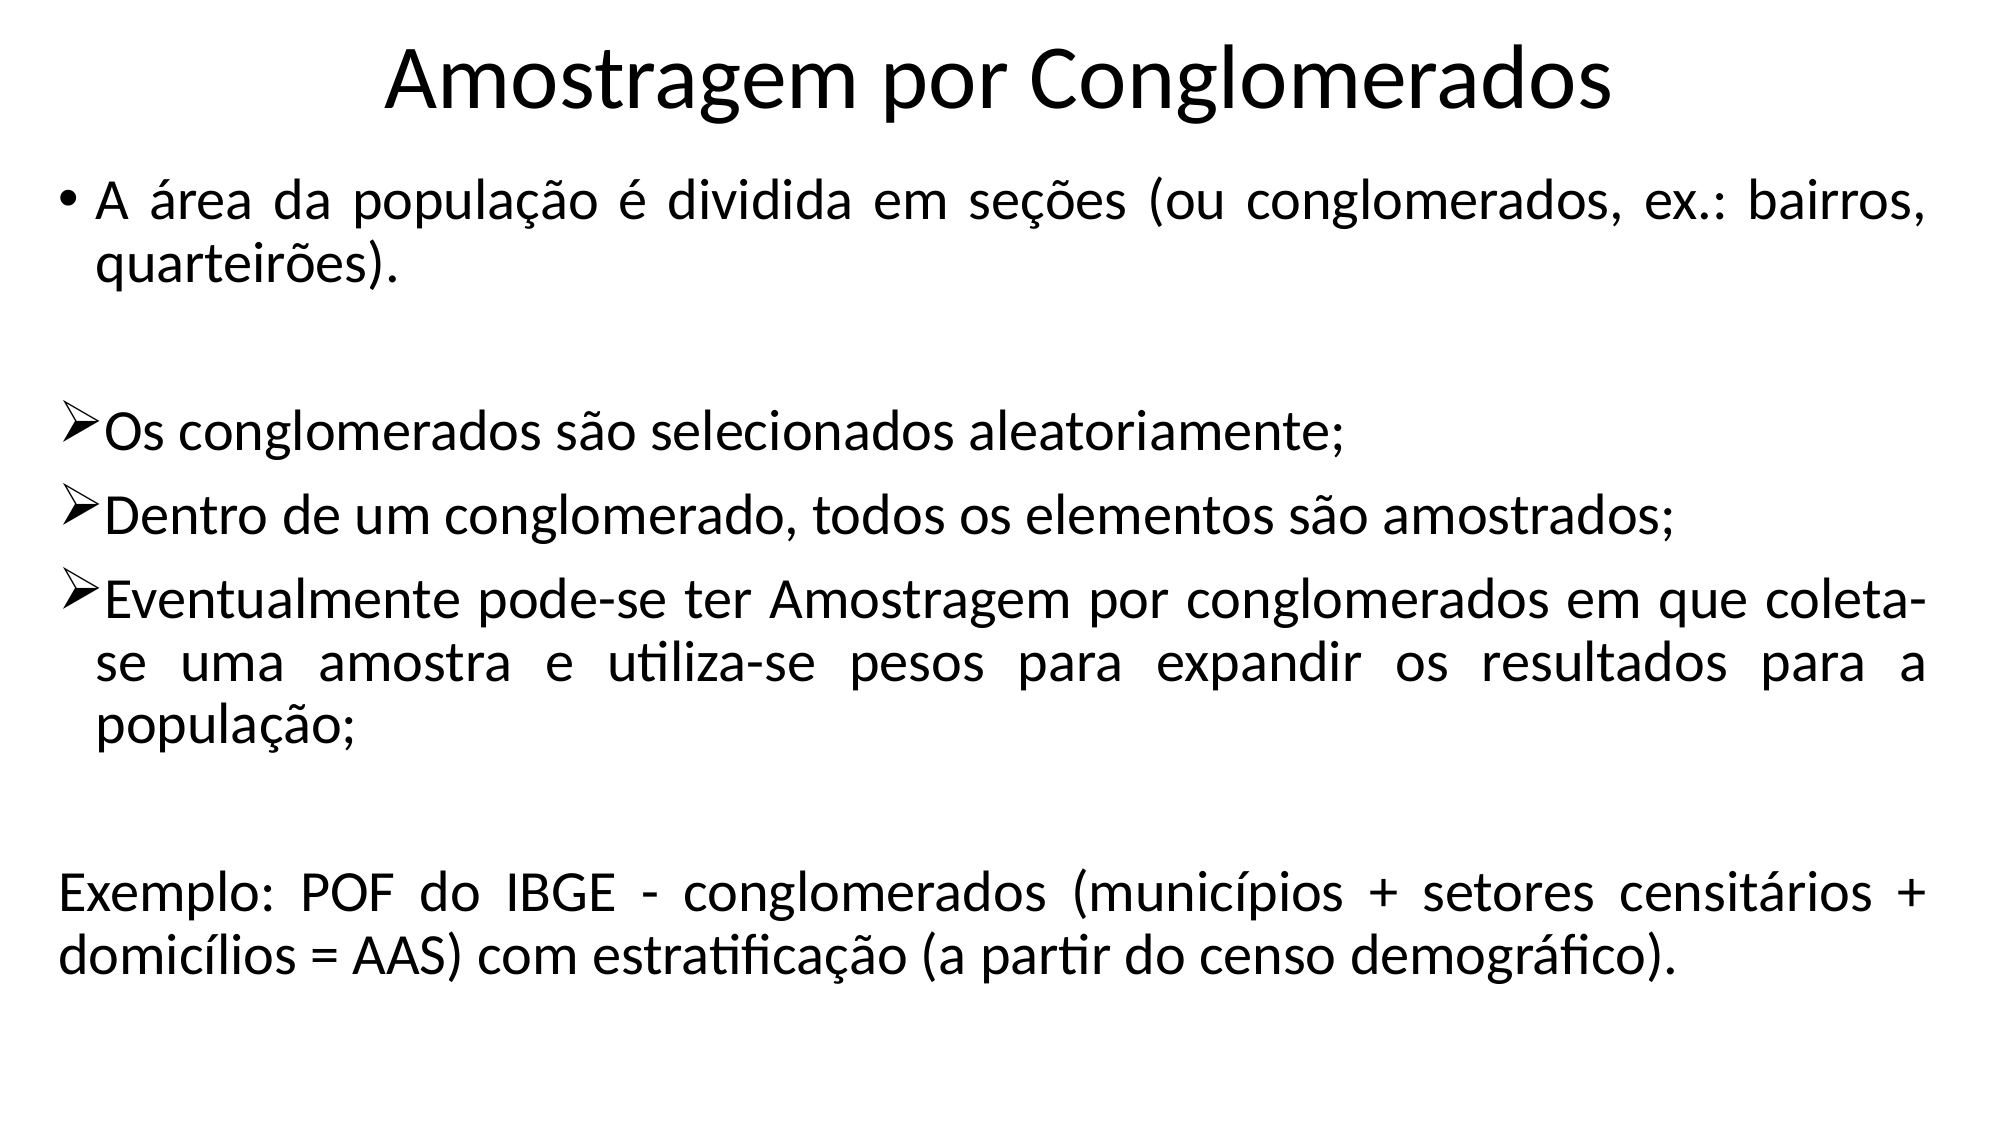

# Amostragem por Conglomerados
A área da população é dividida em seções (ou conglomerados, ex.: bairros, quarteirões).

Os conglomerados são selecionados aleatoriamente;
Dentro de um conglomerado, todos os elementos são amostrados;
Eventualmente pode-se ter Amostragem por conglomerados em que coleta-se uma amostra e utiliza-se pesos para expandir os resultados para a população;

Exemplo: POF do IBGE - conglomerados (municípios + setores censitários + domicílios = AAS) com estratificação (a partir do censo demográfico).